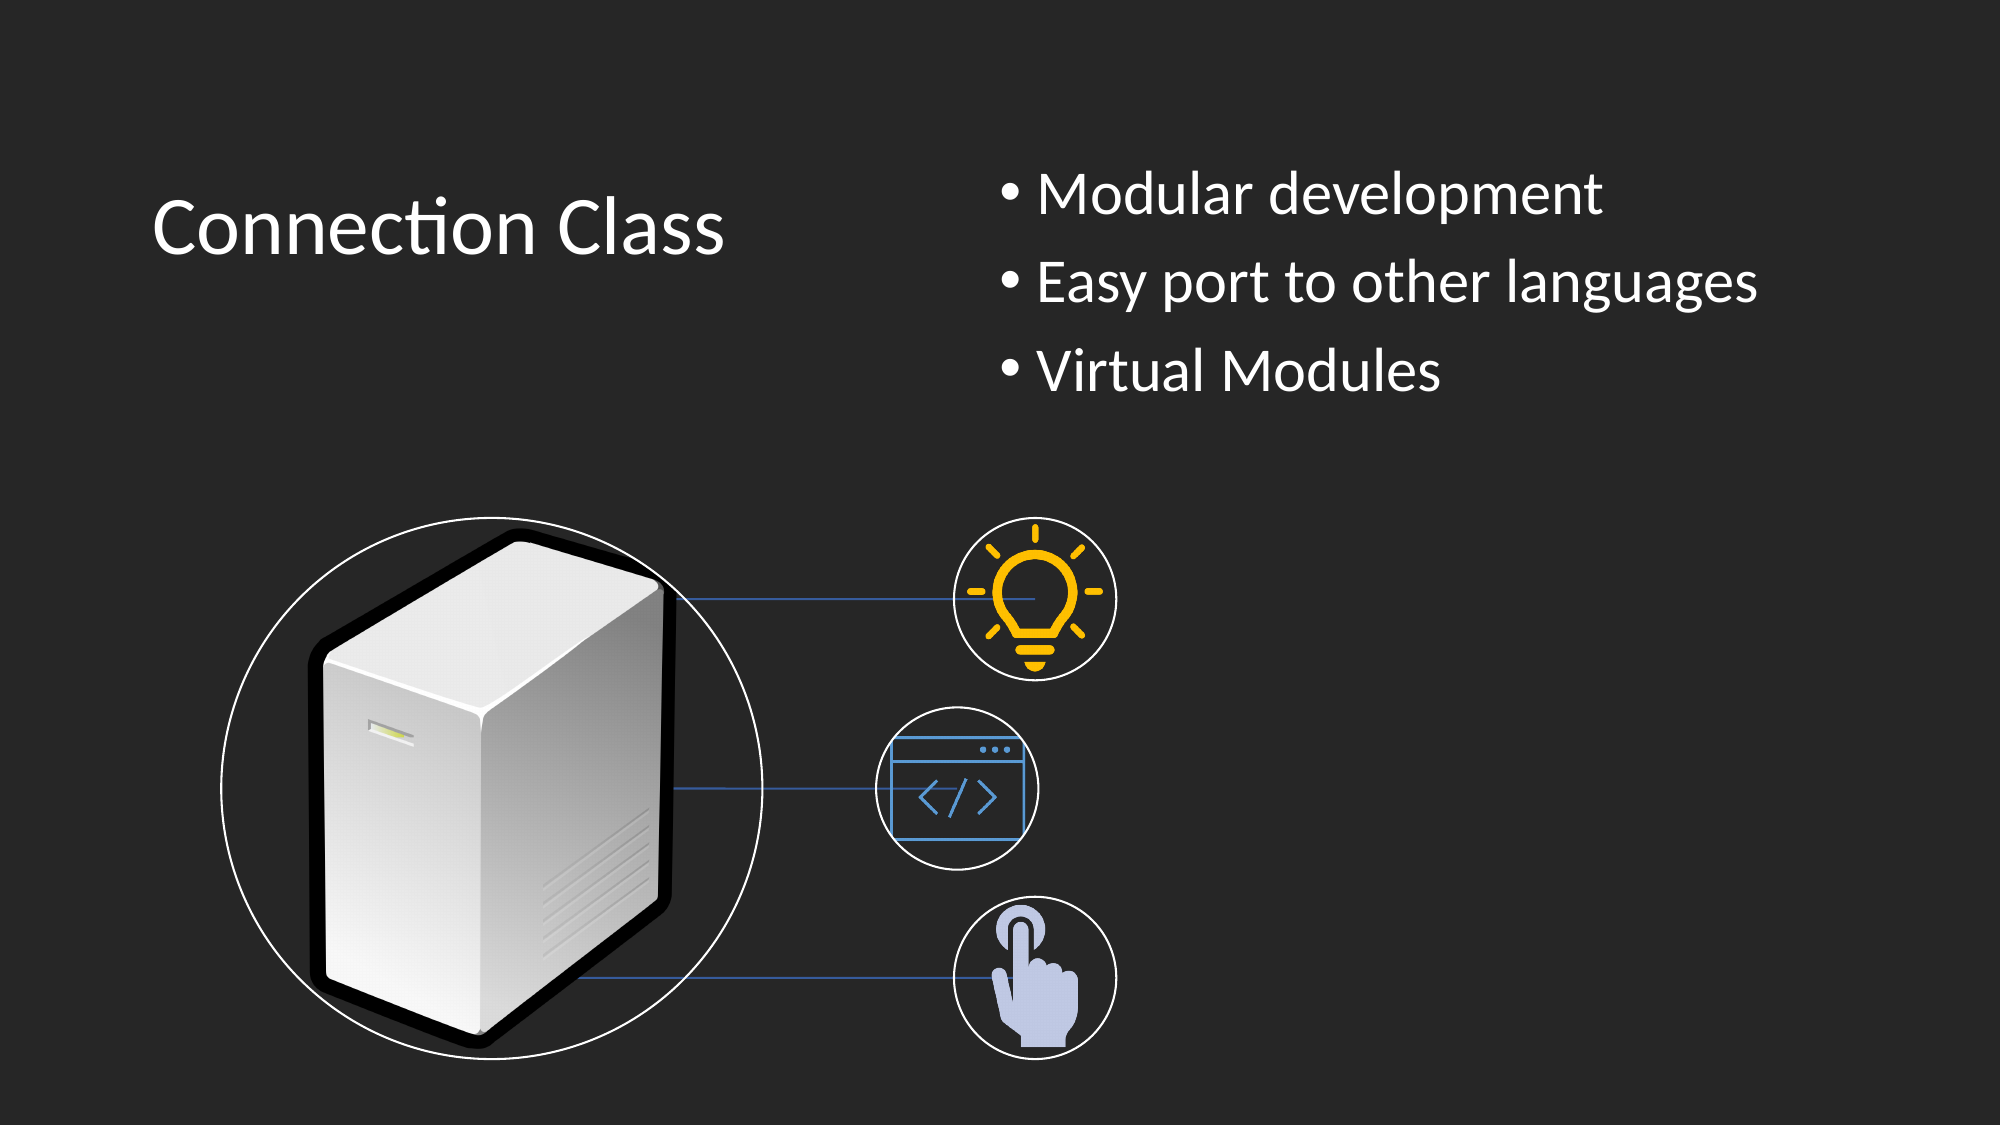

# Connection Class
Modular development
Easy port to other languages
Virtual Modules